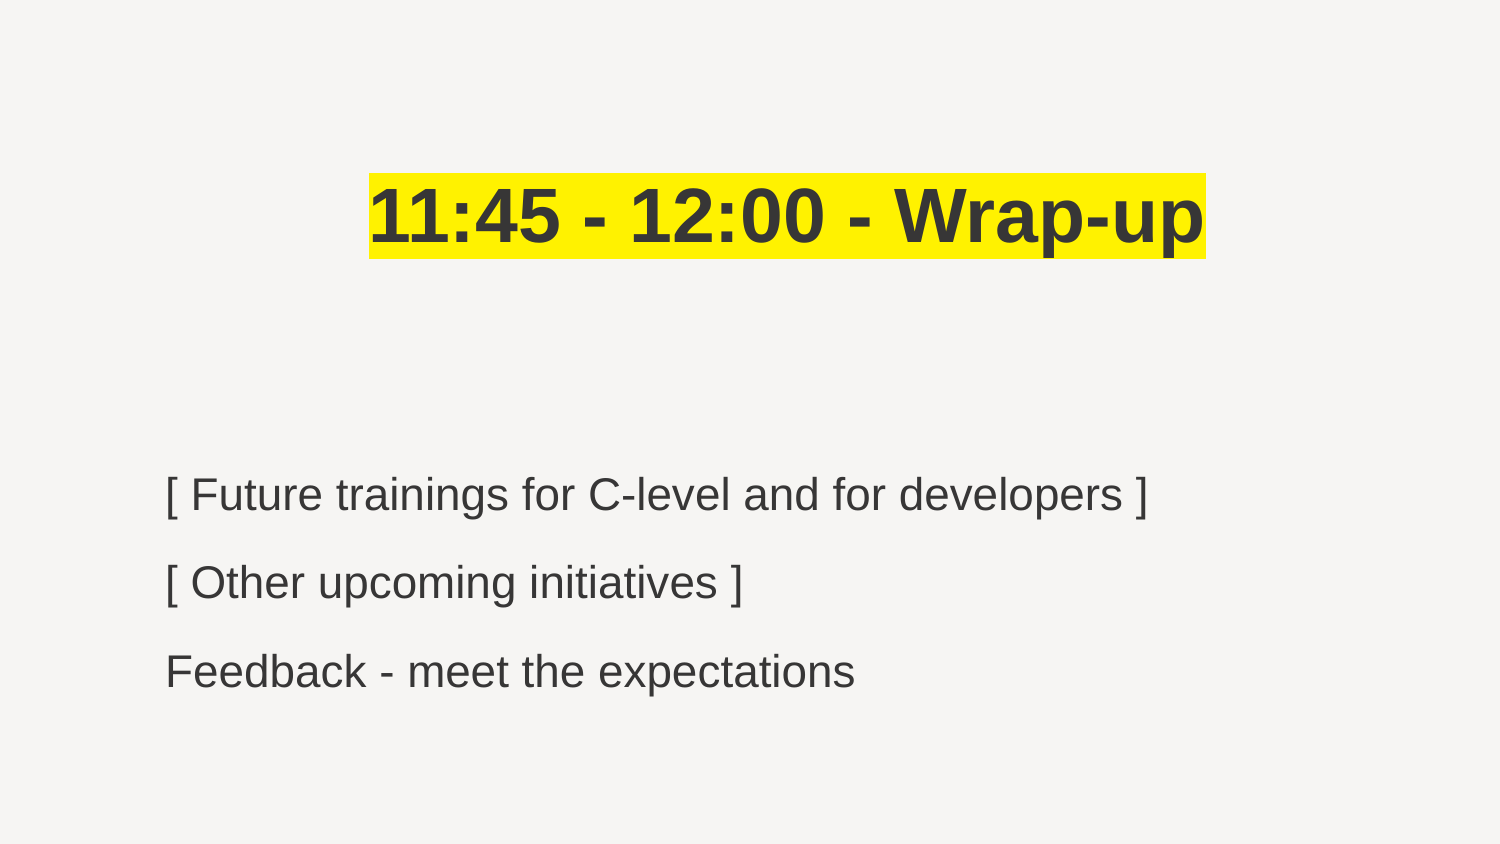

11:45 - 12:00 - Wrap-up
[ Future trainings for C-level and for developers ]
[ Other upcoming initiatives ]
Feedback - meet the expectations